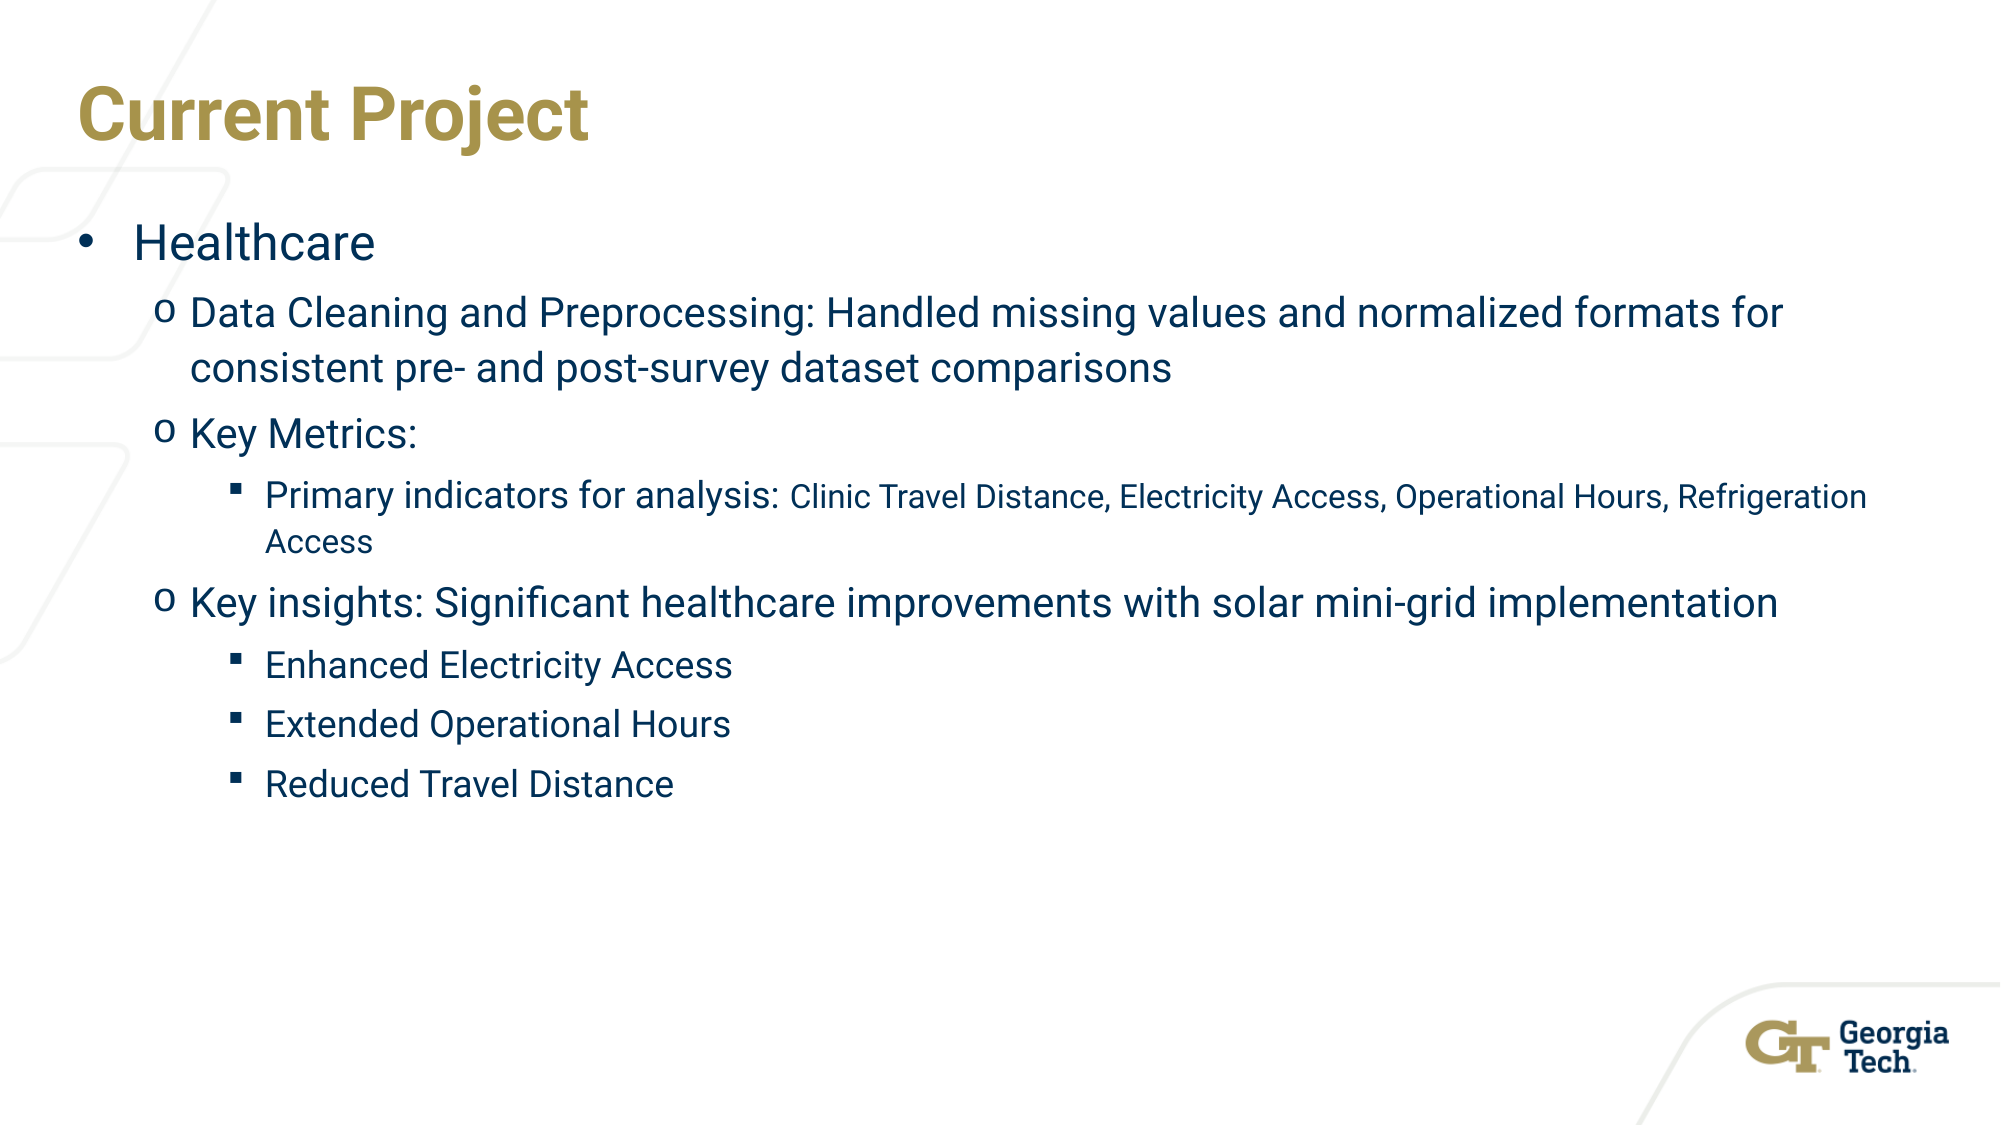

# Current Project
Healthcare
Data Cleaning and Preprocessing: Handled missing values and normalized formats for consistent pre- and post-survey dataset comparisons
Key Metrics:
Primary indicators for analysis: Clinic Travel Distance, Electricity Access, Operational Hours, Refrigeration Access
Key insights: Significant healthcare improvements with solar mini-grid implementation
Enhanced Electricity Access
Extended Operational Hours
Reduced Travel Distance